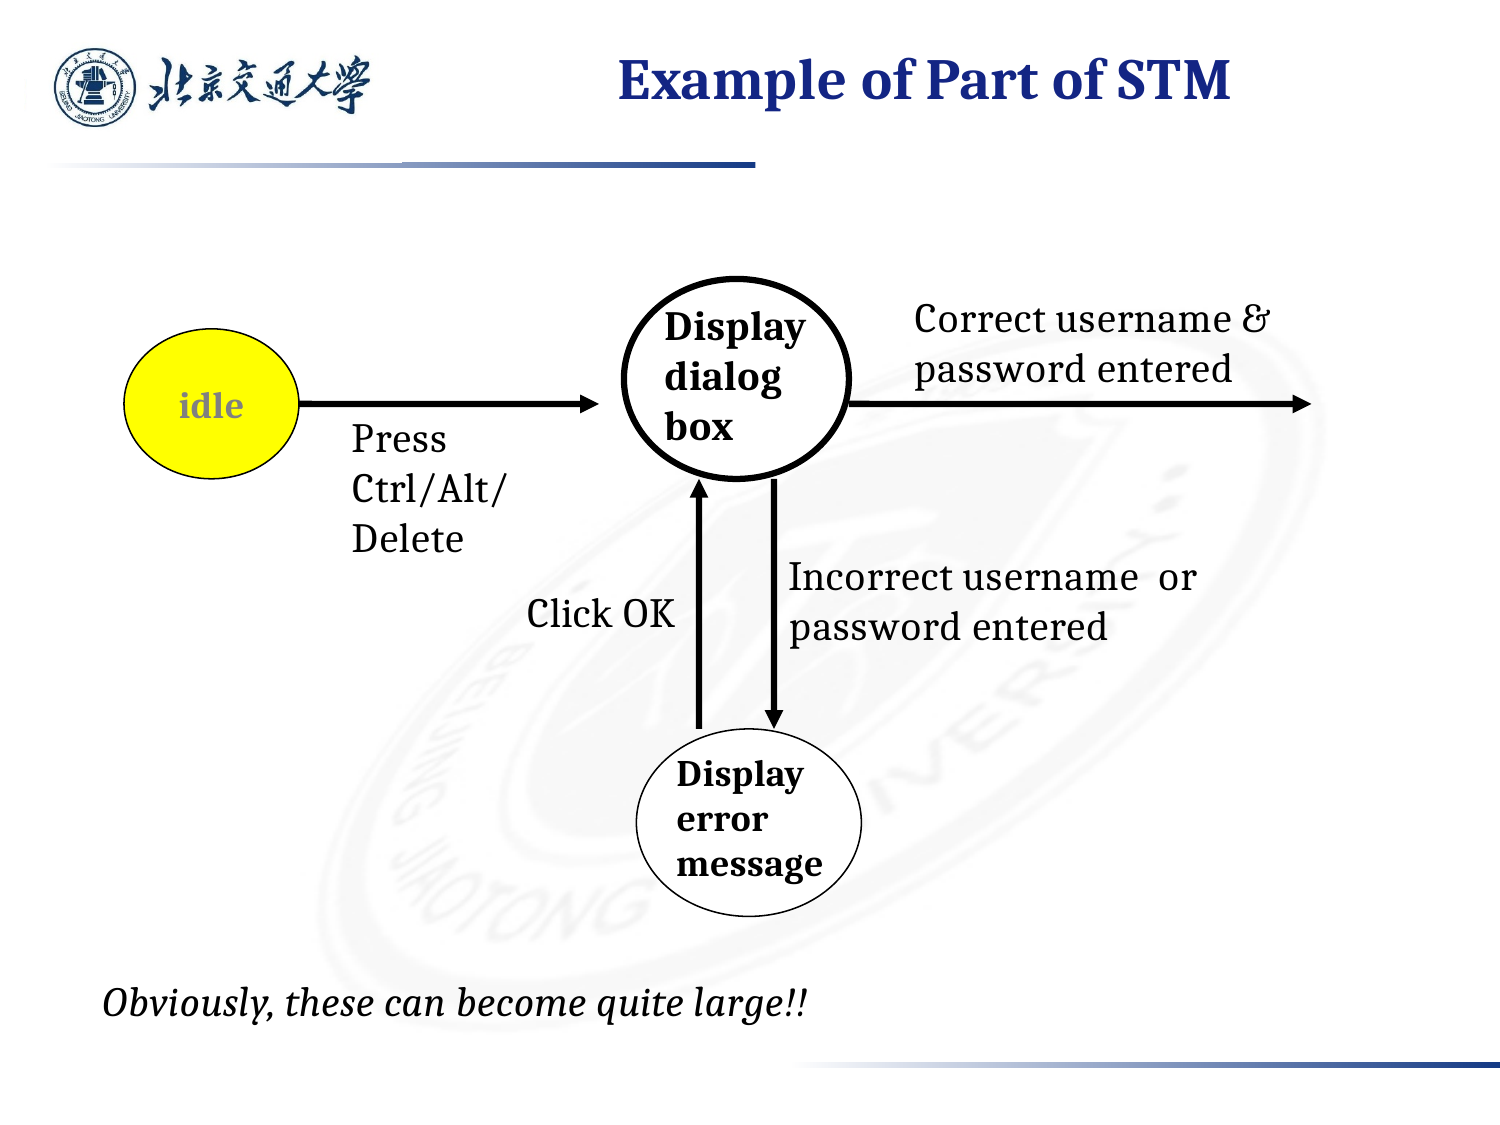

# Example of Part of STM

Correct username & password entered
Display dialog box
idle

Press Ctrl/Alt/ Delete

Incorrect username  or password entered
Click OK

Display error message
Obviously, these can become quite large!!